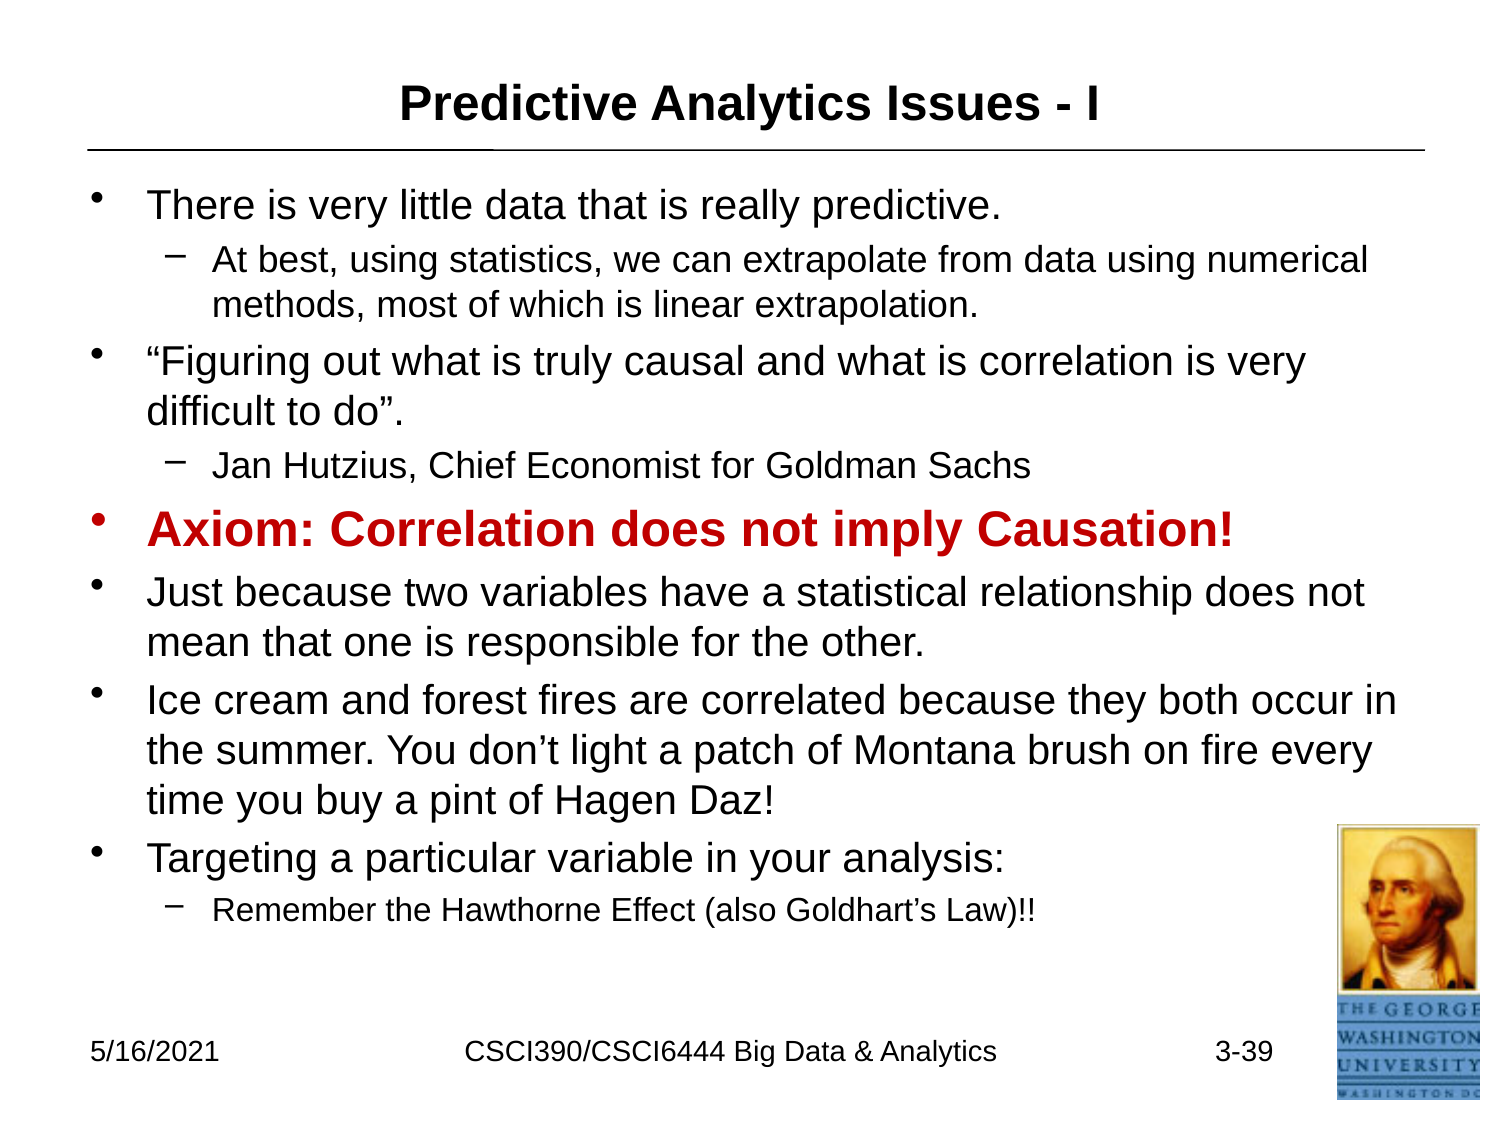

# Predictive Analytics Issues - I
There is very little data that is really predictive.
At best, using statistics, we can extrapolate from data using numerical methods, most of which is linear extrapolation.
“Figuring out what is truly causal and what is correlation is very difficult to do”.
Jan Hutzius, Chief Economist for Goldman Sachs
Axiom: Correlation does not imply Causation!
Just because two variables have a statistical relationship does not mean that one is responsible for the other.
Ice cream and forest fires are correlated because they both occur in the summer. You don’t light a patch of Montana brush on fire every time you buy a pint of Hagen Daz!
Targeting a particular variable in your analysis:
Remember the Hawthorne Effect (also Goldhart’s Law)!!
5/16/2021
CSCI390/CSCI6444 Big Data & Analytics
3-39